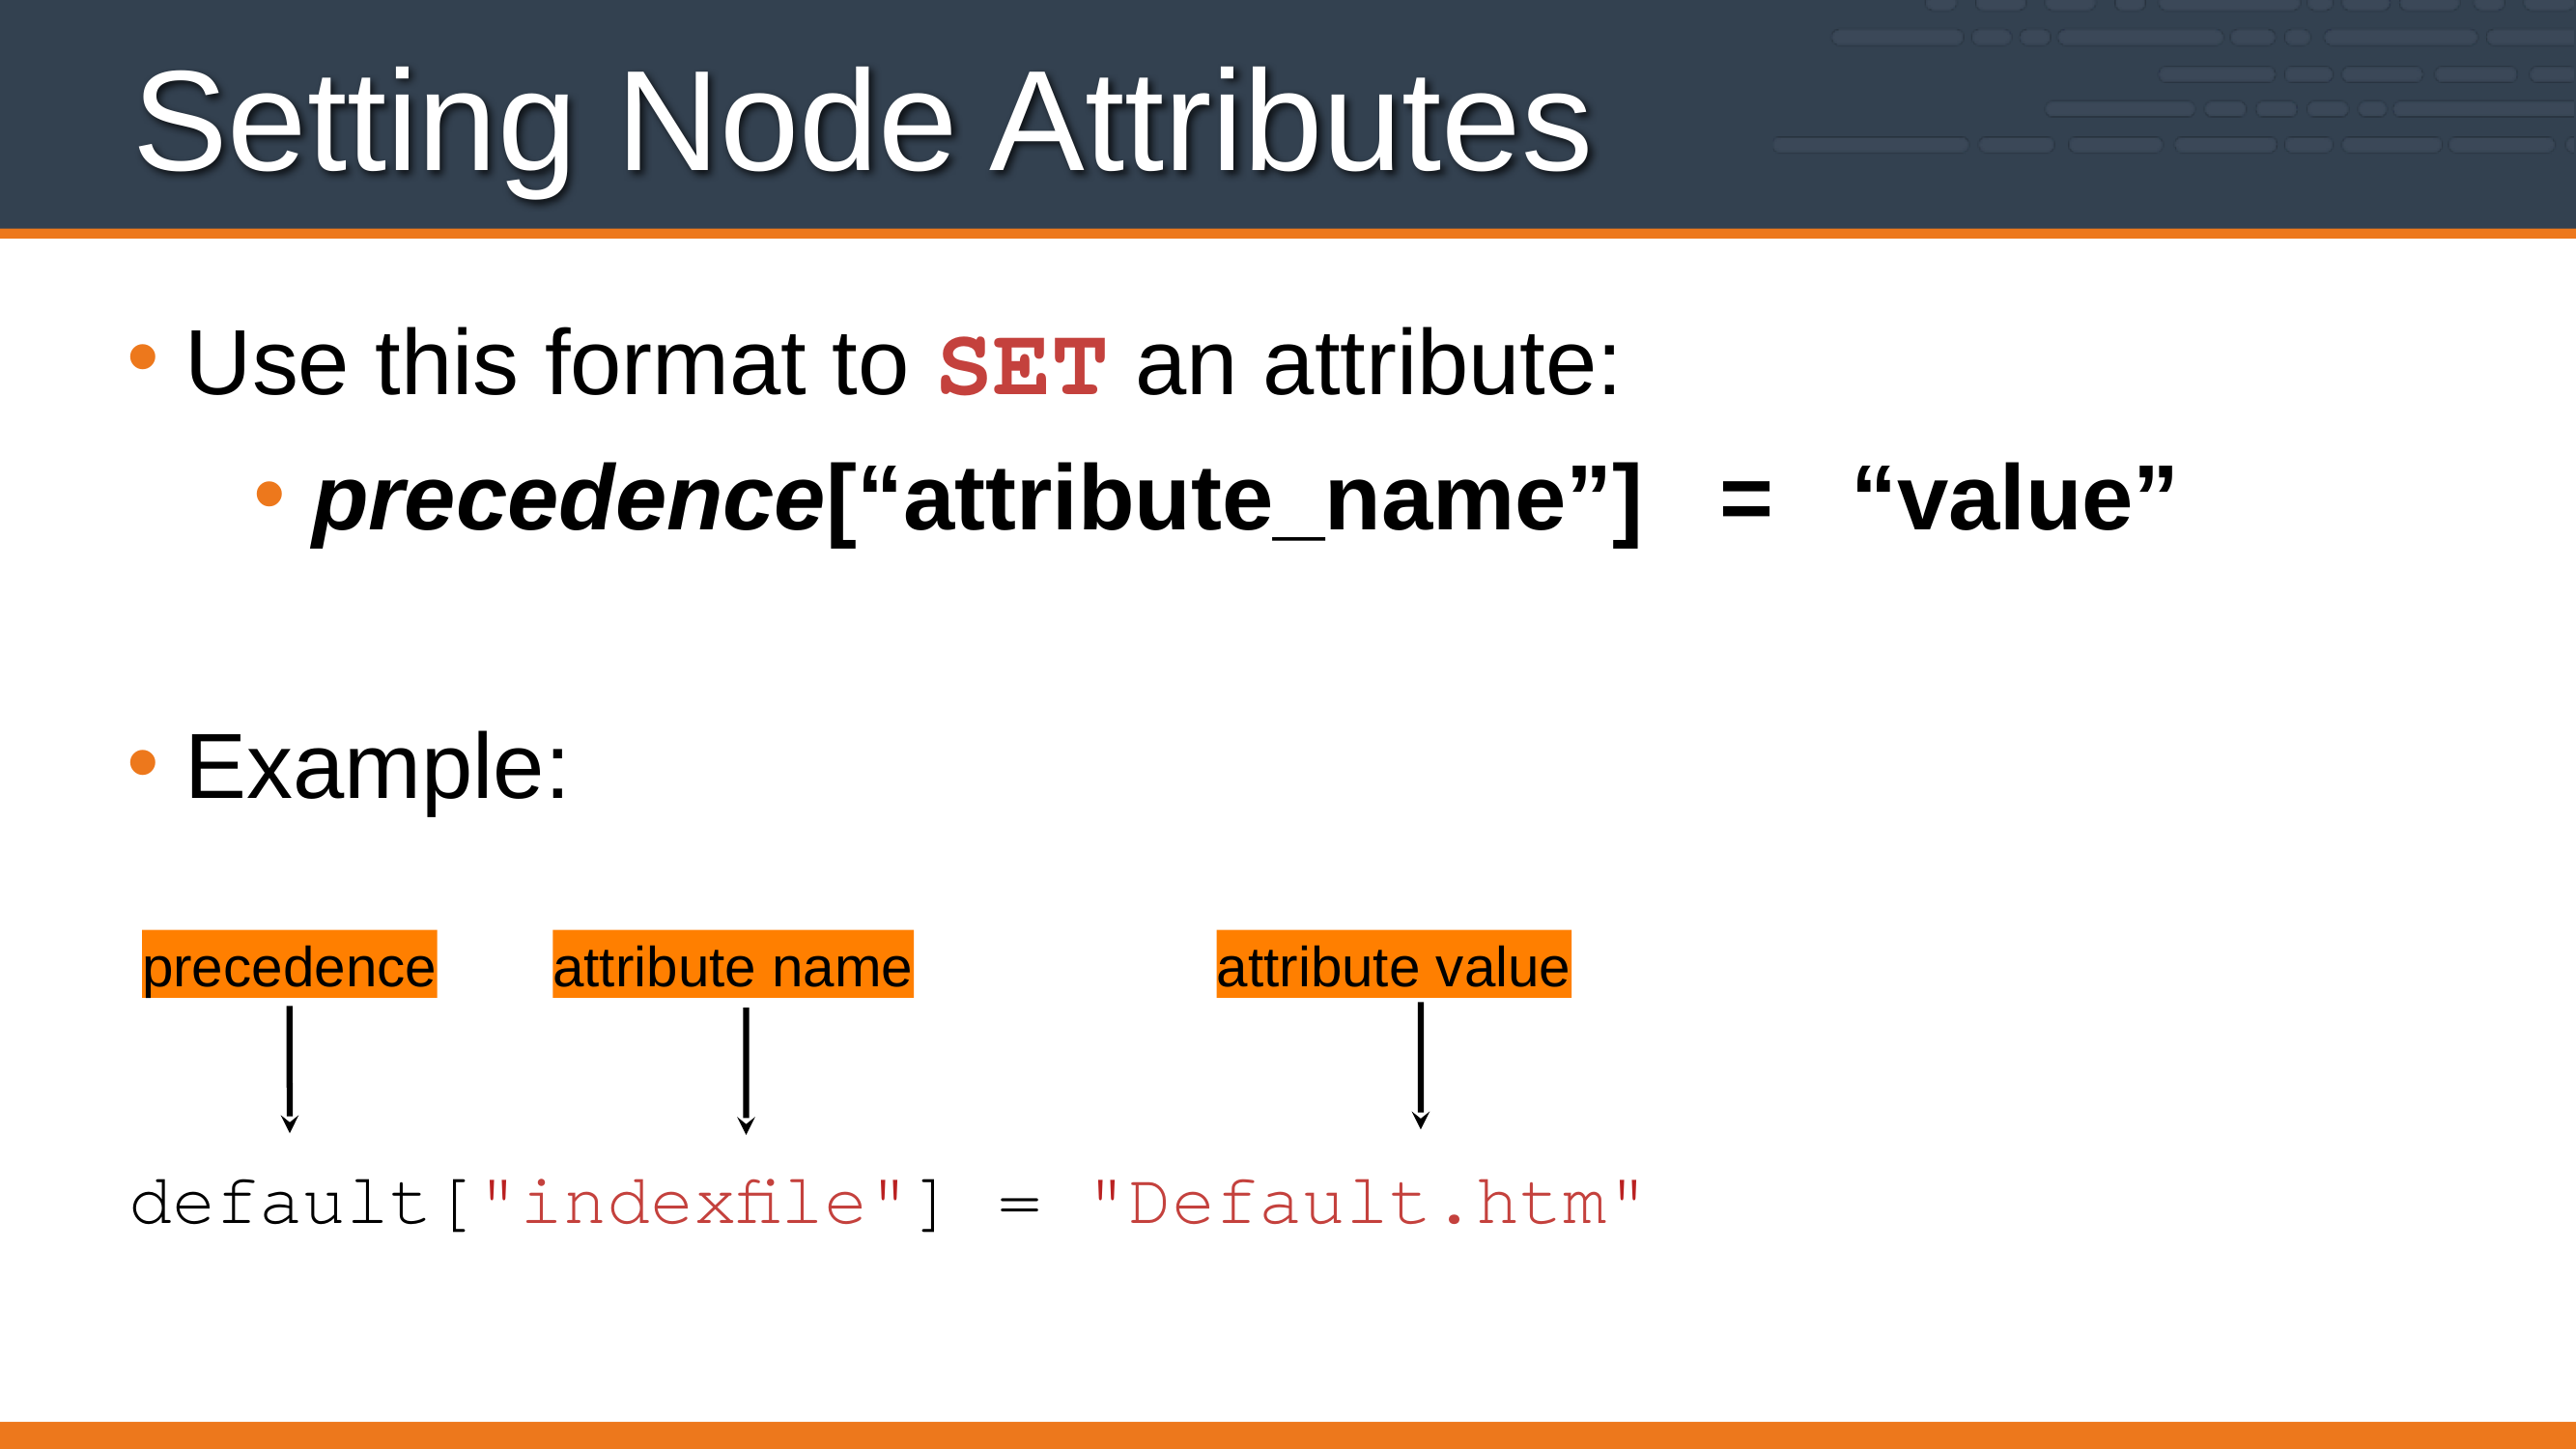

# Setting Node Attributes
Use this format to SET an attribute:
precedence[“attribute_name”]   =   “value”

Example:

precedence
attribute name
attribute value

default["indexfile"] = "Default.htm"